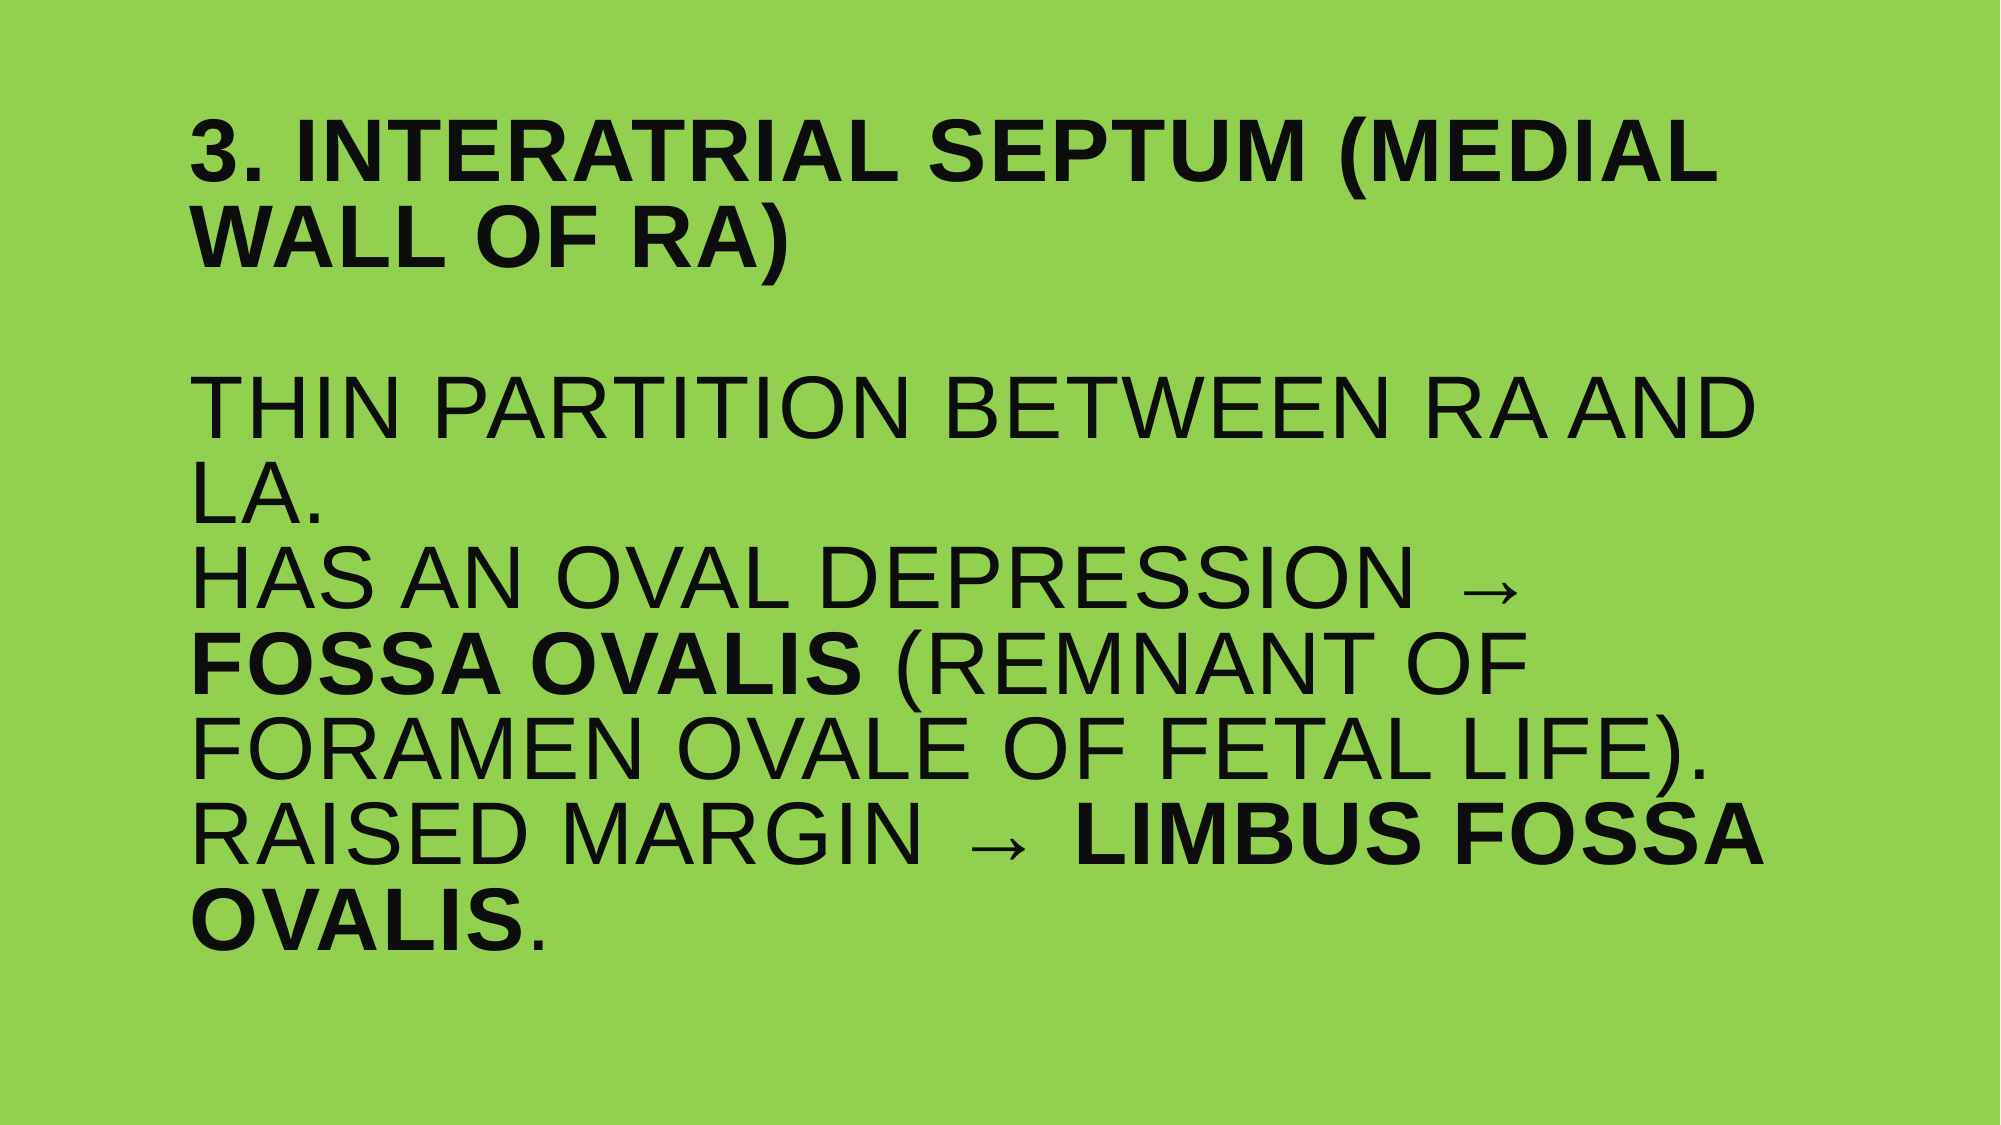

# 3. Interatrial Septum (Medial Wall of RA) Thin partition between RA and LA. Has an oval depression → Fossa Ovalis (remnant of foramen ovale of fetal life). Raised margin → Limbus fossa ovalis.